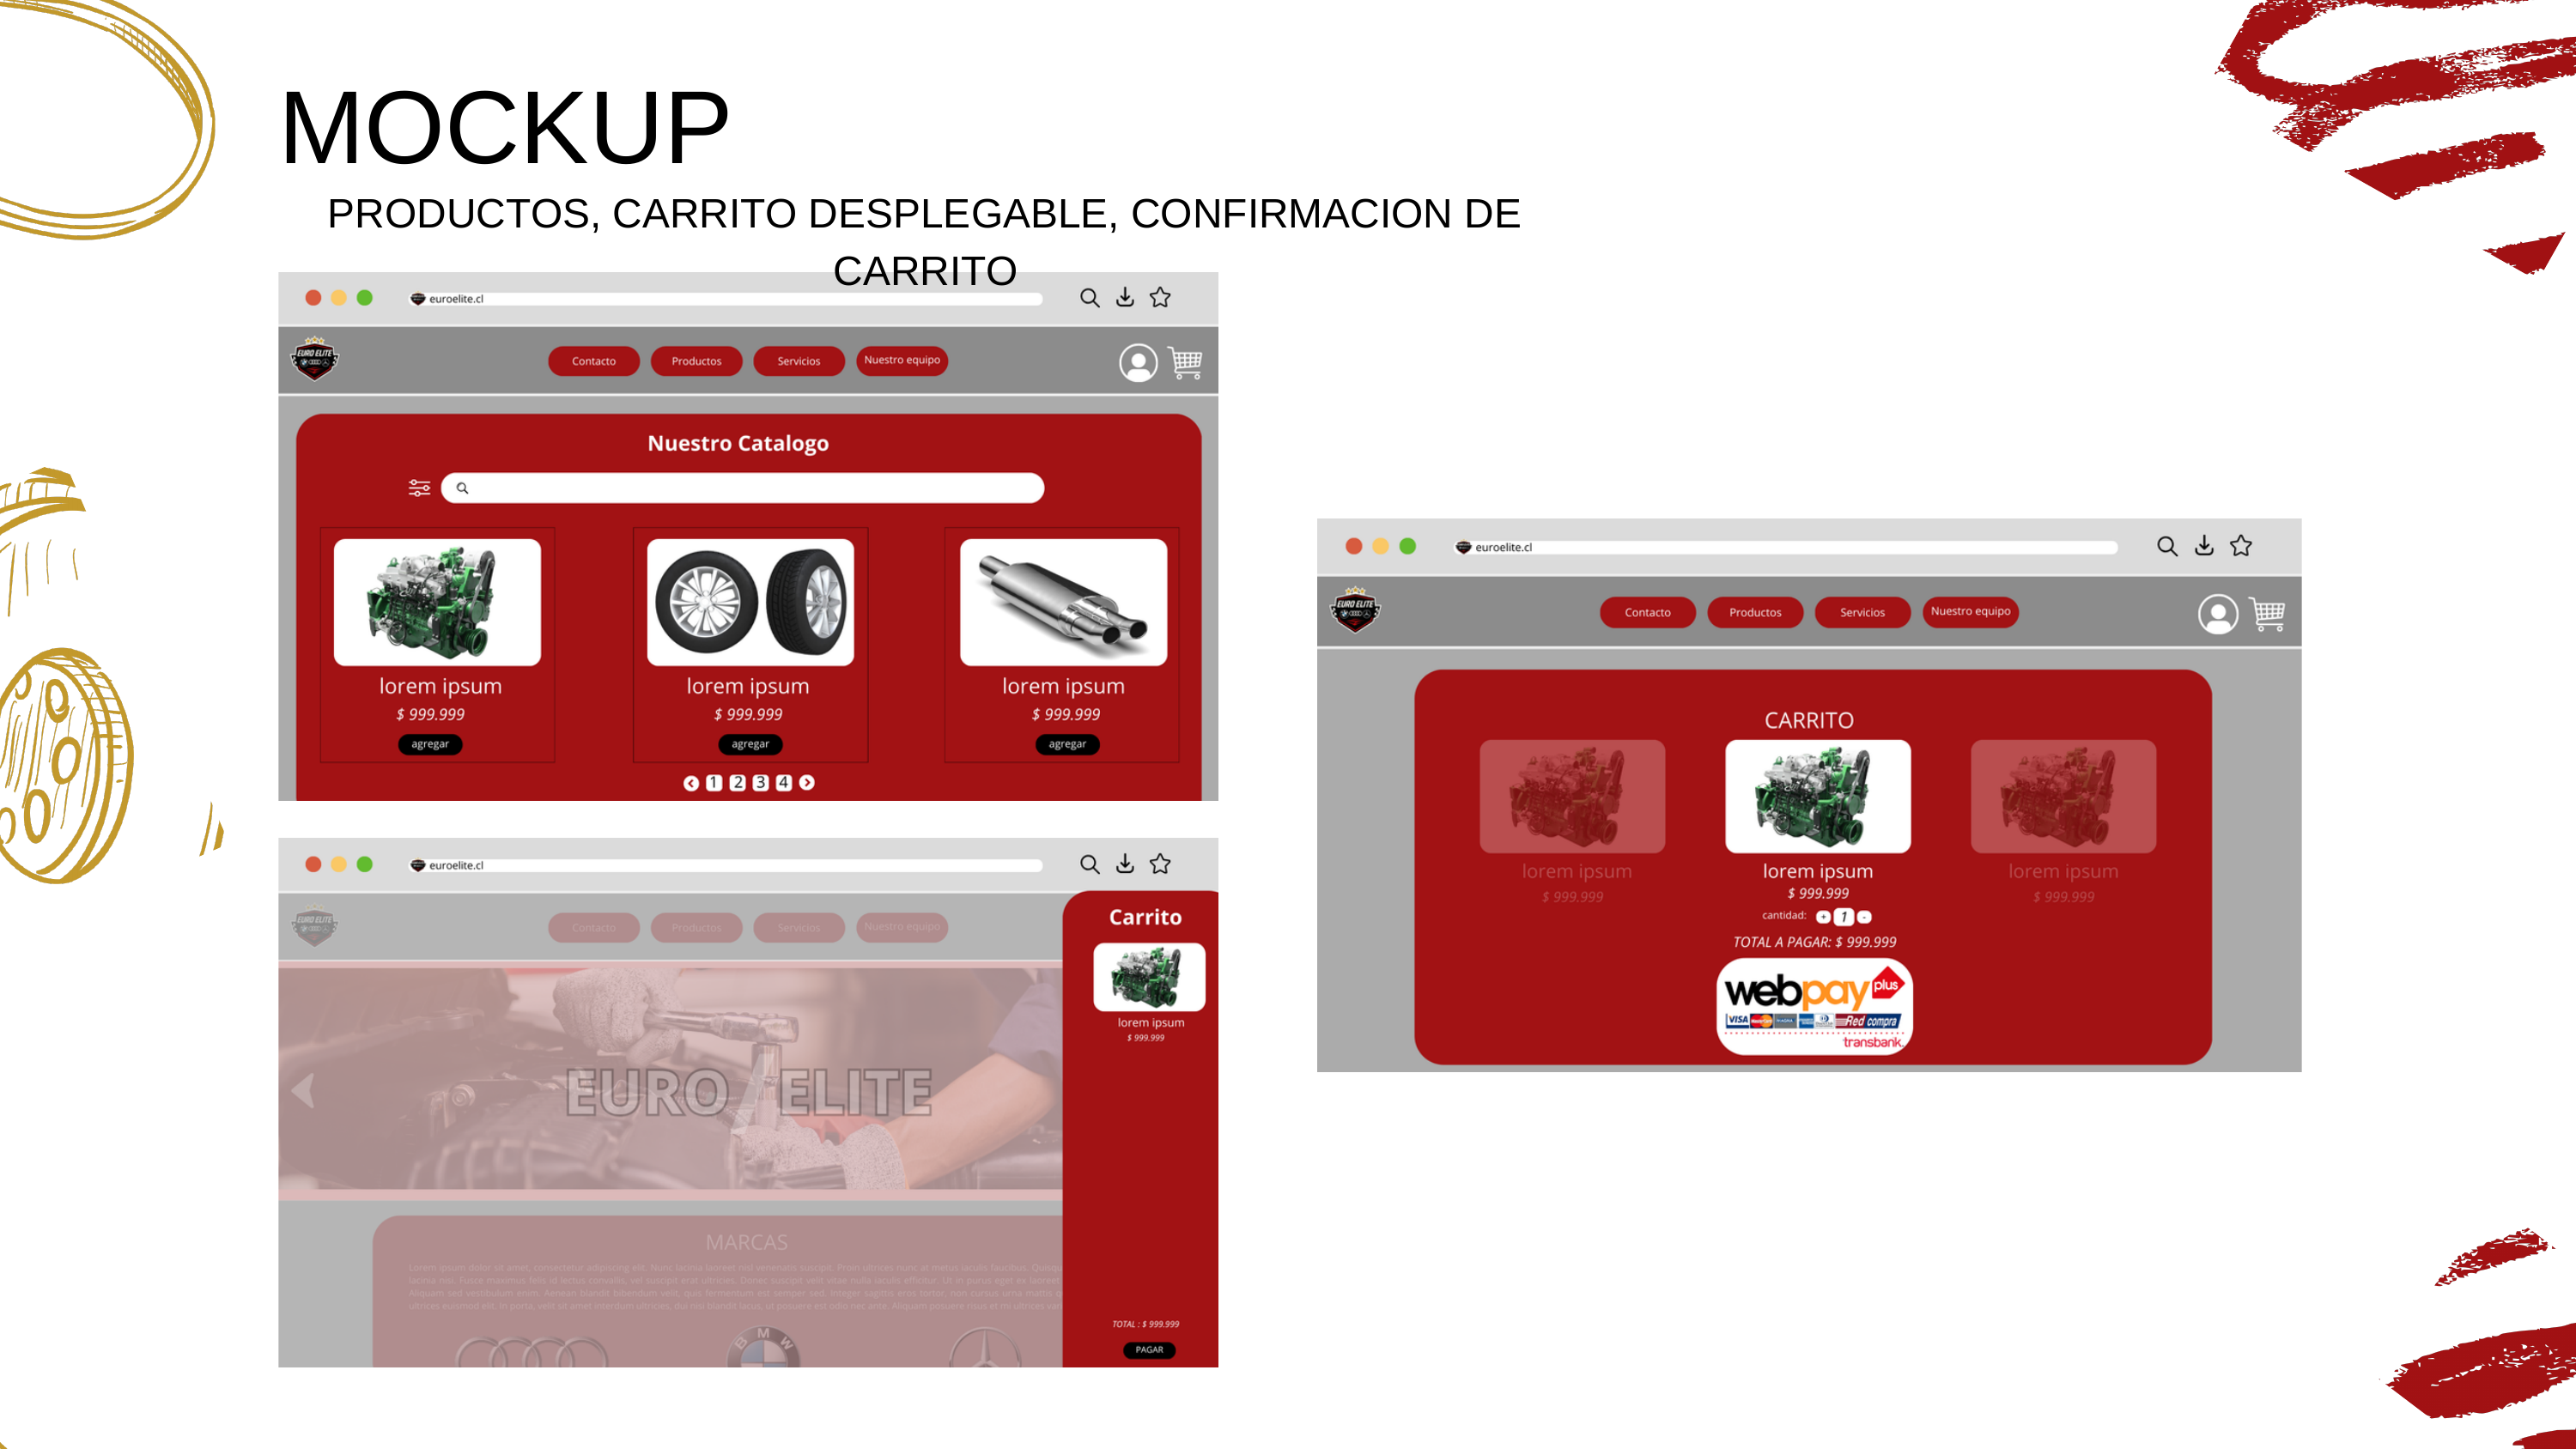

MOCKUP
PRODUCTOS, CARRITO DESPLEGABLE, CONFIRMACION DE CARRITO